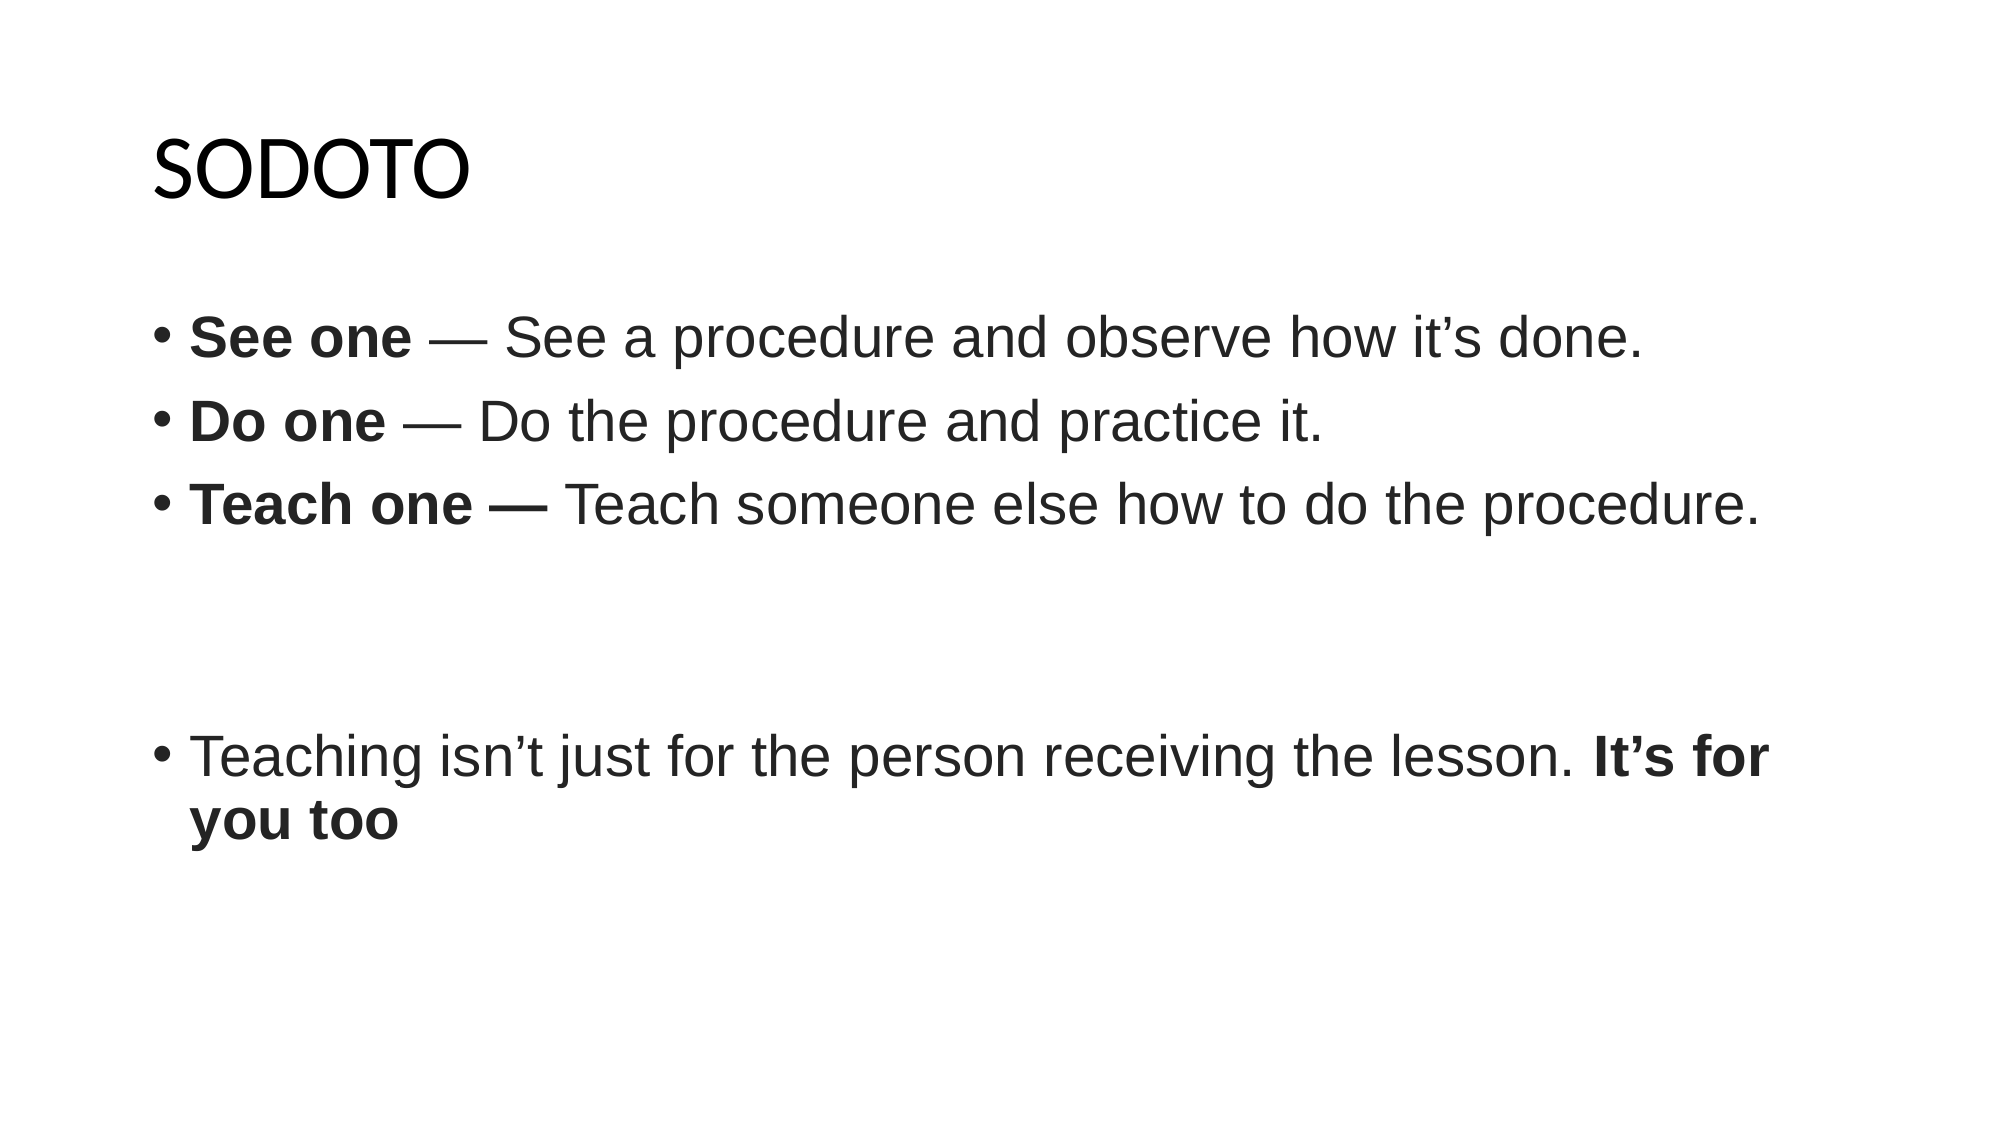

# SODOTO
See one — See a procedure and observe how it’s done.
Do one — Do the procedure and practice it.
Teach one — Teach someone else how to do the procedure.

Teaching isn’t just for the person receiving the lesson. It’s for you too